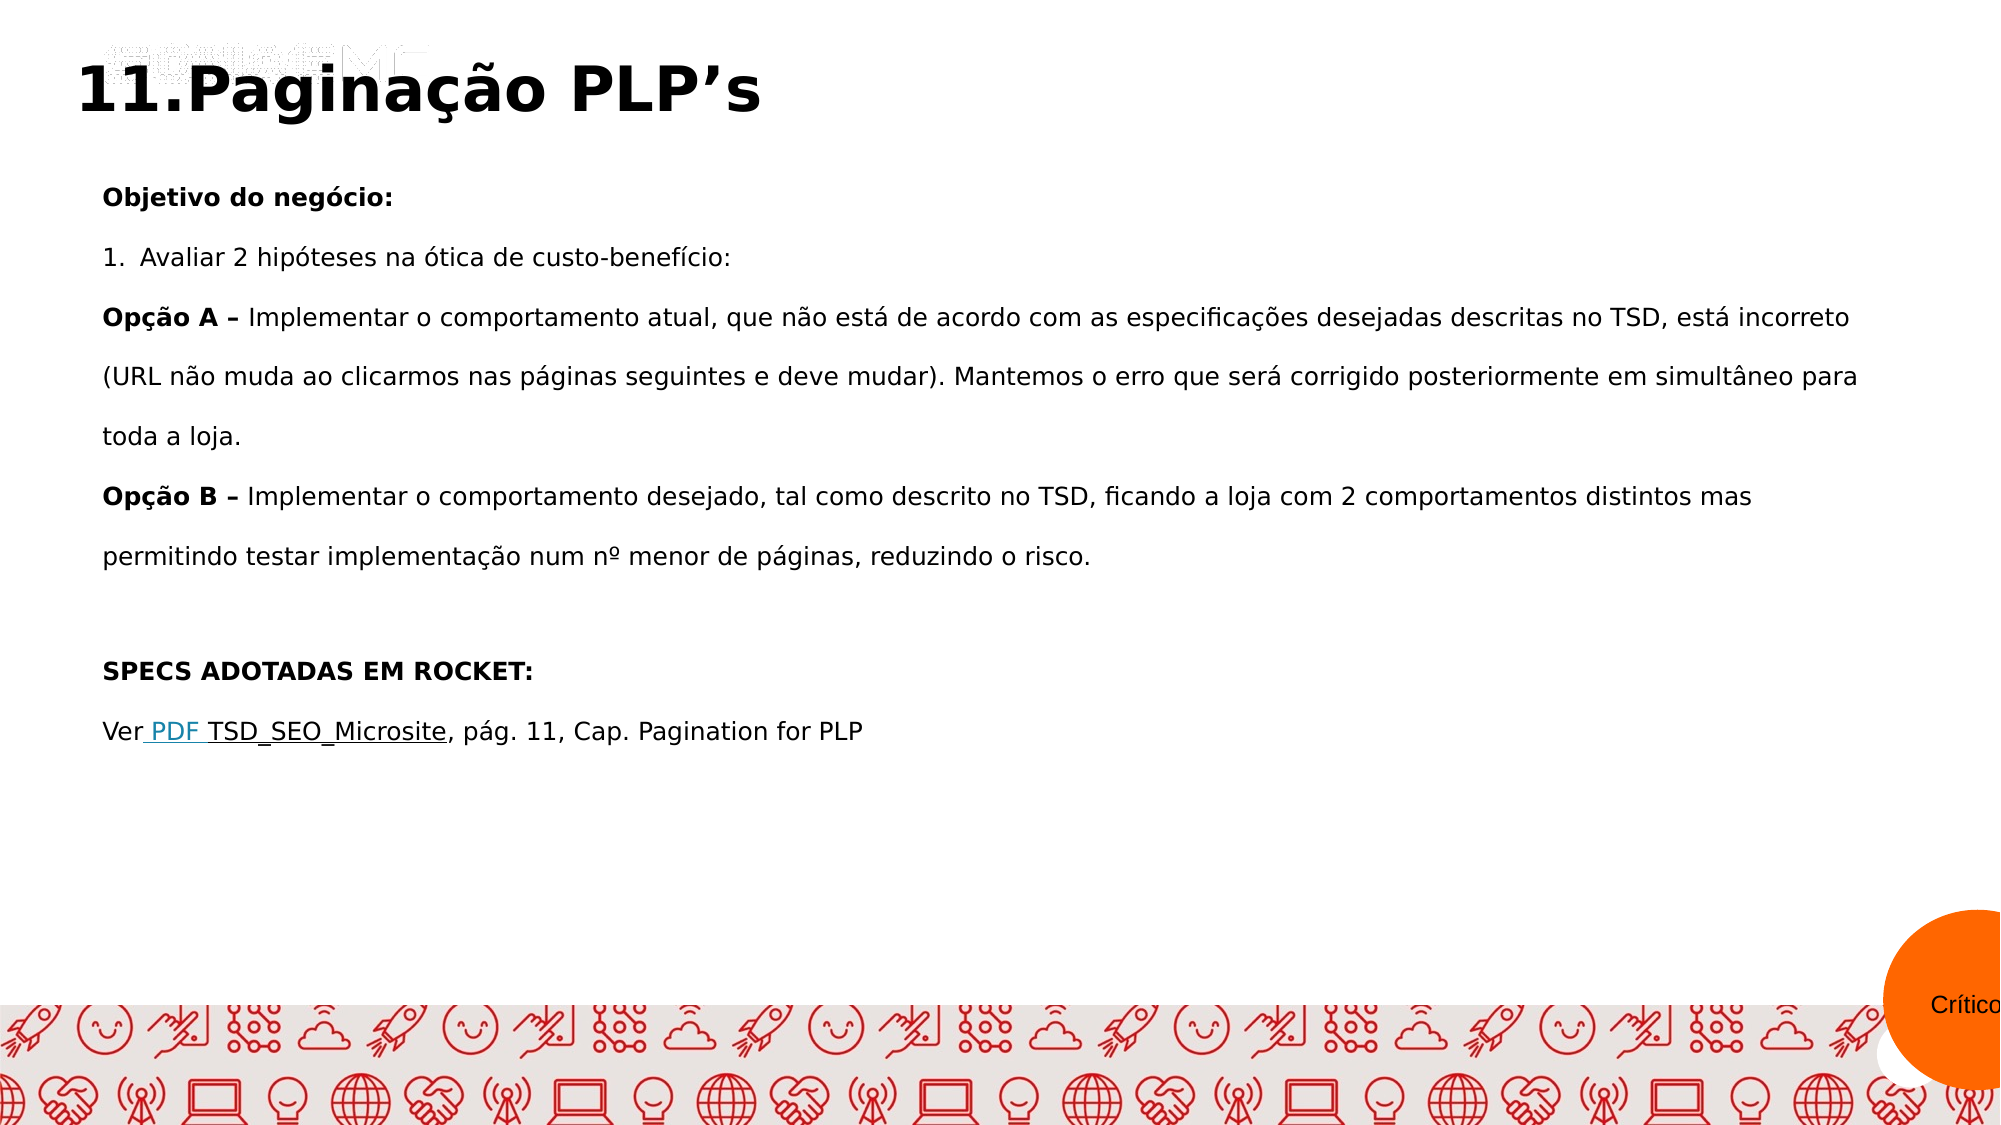

11.Paginação PLP’s
Objetivo do negócio:
Avaliar 2 hipóteses na ótica de custo-benefício:
Opção A – Implementar o comportamento atual, que não está de acordo com as especificações desejadas descritas no TSD, está incorreto (URL não muda ao clicarmos nas páginas seguintes e deve mudar). Mantemos o erro que será corrigido posteriormente em simultâneo para toda a loja.
Opção B – Implementar o comportamento desejado, tal como descrito no TSD, ficando a loja com 2 comportamentos distintos mas permitindo testar implementação num nº menor de páginas, reduzindo o risco.

SPECS ADOTADAS EM ROCKET:
Ver PDF TSD_SEO_Microsite, pág. 11, Cap. Pagination for PLP
C

Crítico